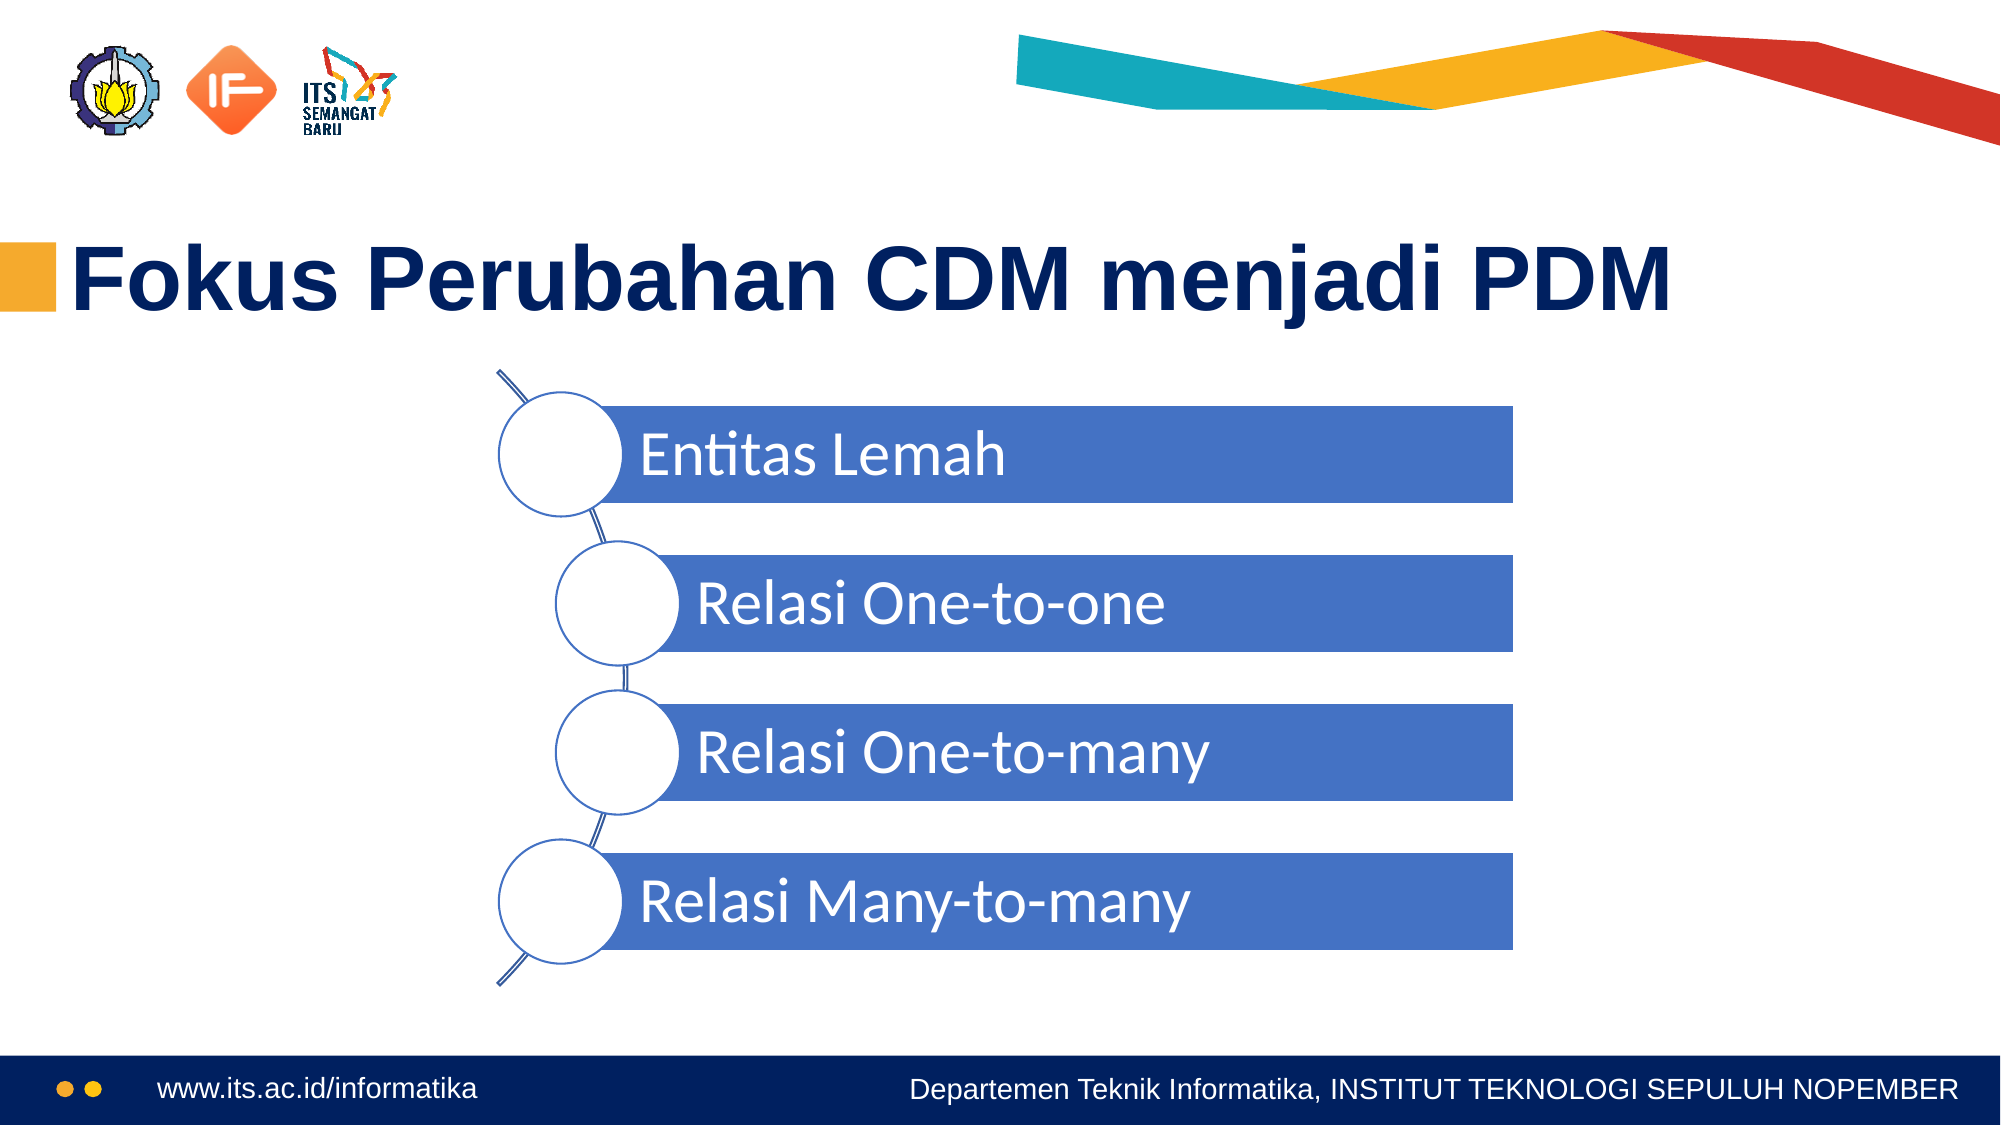

# Fokus Perubahan CDM menjadi PDM
Entitas Lemah
Relasi One-to-one
Relasi One-to-many
Relasi Many-to-many